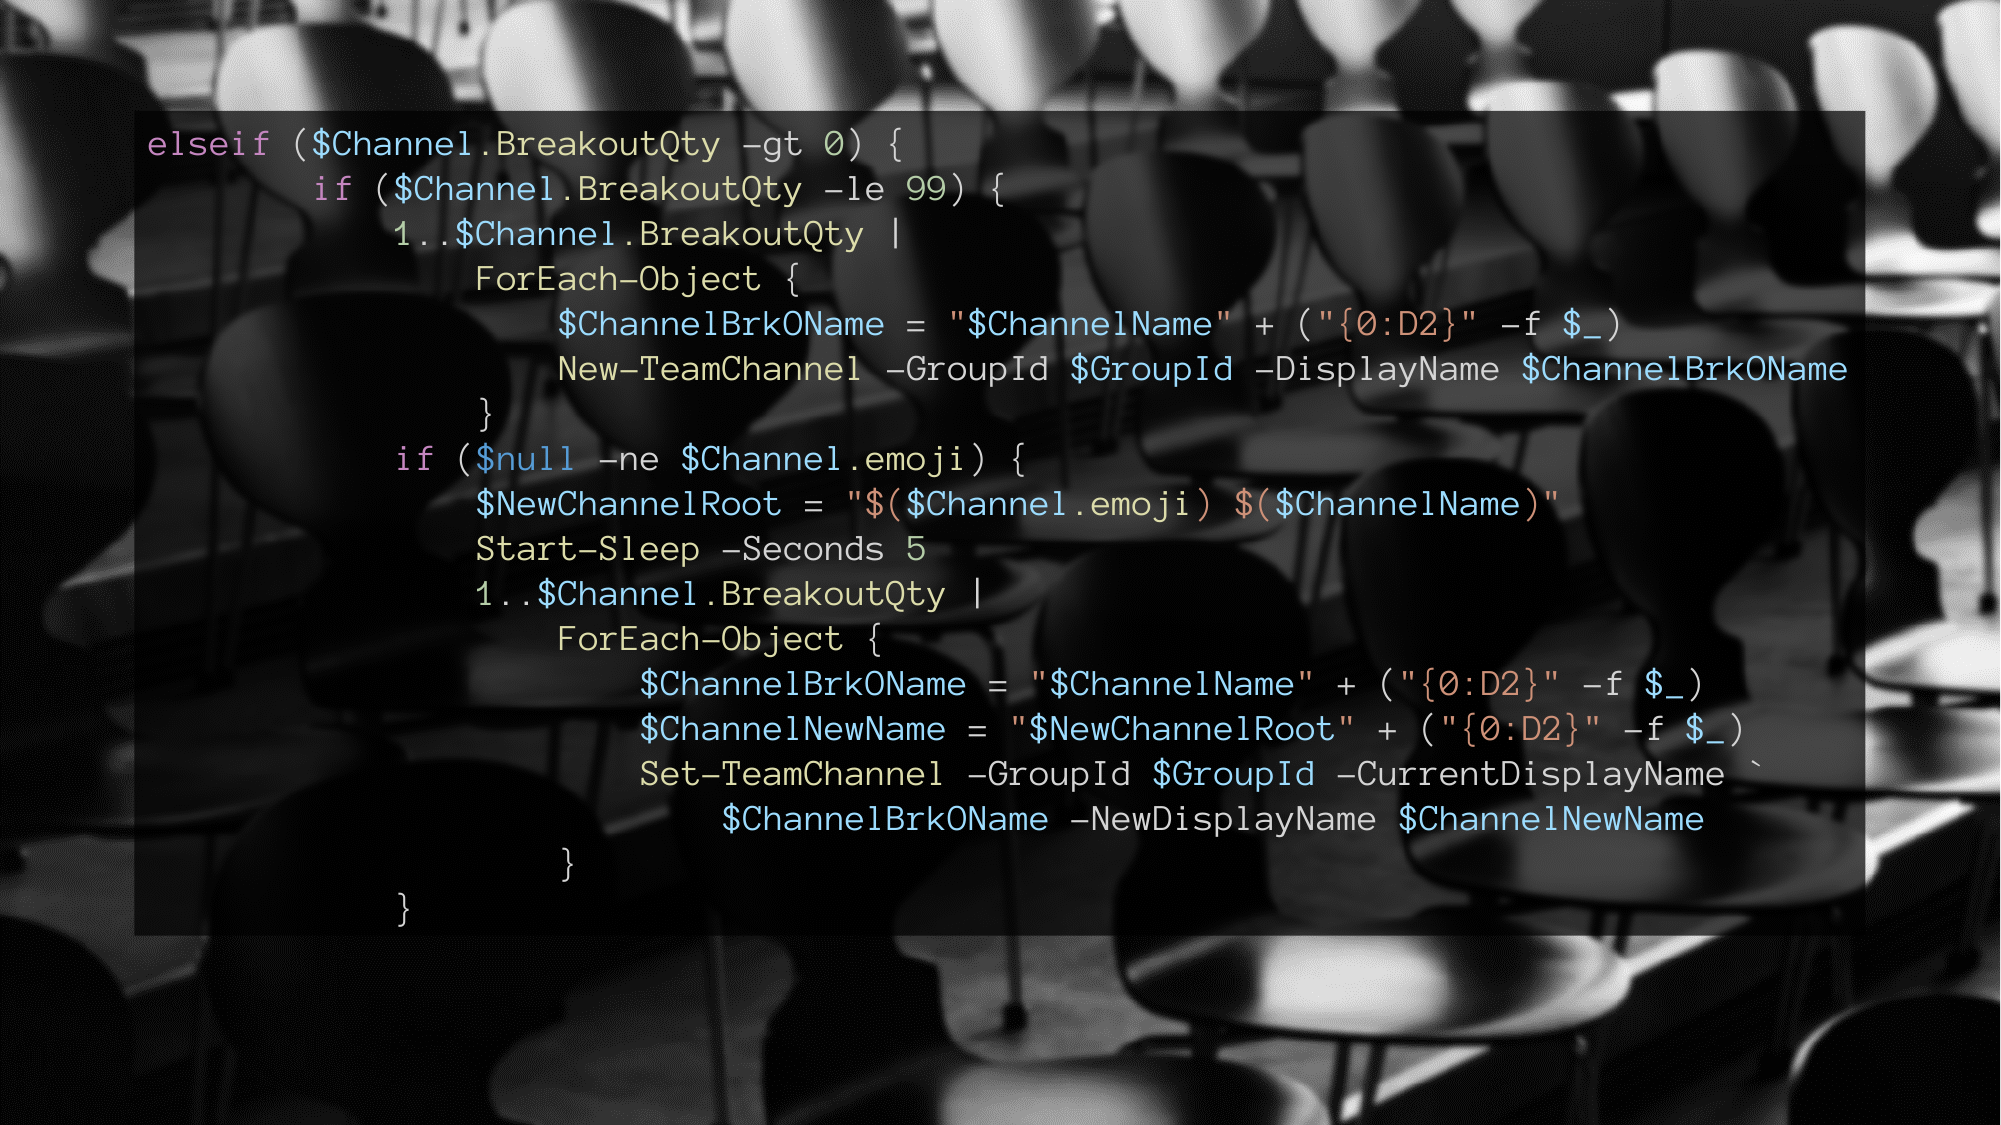

elseif ($Channel.BreakoutQty -gt 0) {
        if ($Channel.BreakoutQty -le 99) {
            1..$Channel.BreakoutQty |
                ForEach-Object {
                    $ChannelBrkOName = "$ChannelName" + ("{0:D2}" -f $_)
                    New-TeamChannel -GroupId $GroupId -DisplayName $ChannelBrkOName
                }
            if ($null -ne $Channel.emoji) {
                $NewChannelRoot = "$($Channel.emoji) $($ChannelName)"
                Start-Sleep -Seconds 5
                1..$Channel.BreakoutQty |
                    ForEach-Object {
                        $ChannelBrkOName = "$ChannelName" + ("{0:D2}" -f $_)
                        $ChannelNewName = "$NewChannelRoot" + ("{0:D2}" -f $_)
                        Set-TeamChannel -GroupId $GroupId -CurrentDisplayName `
                            $ChannelBrkOName -NewDisplayName $ChannelNewName
                    }
            }